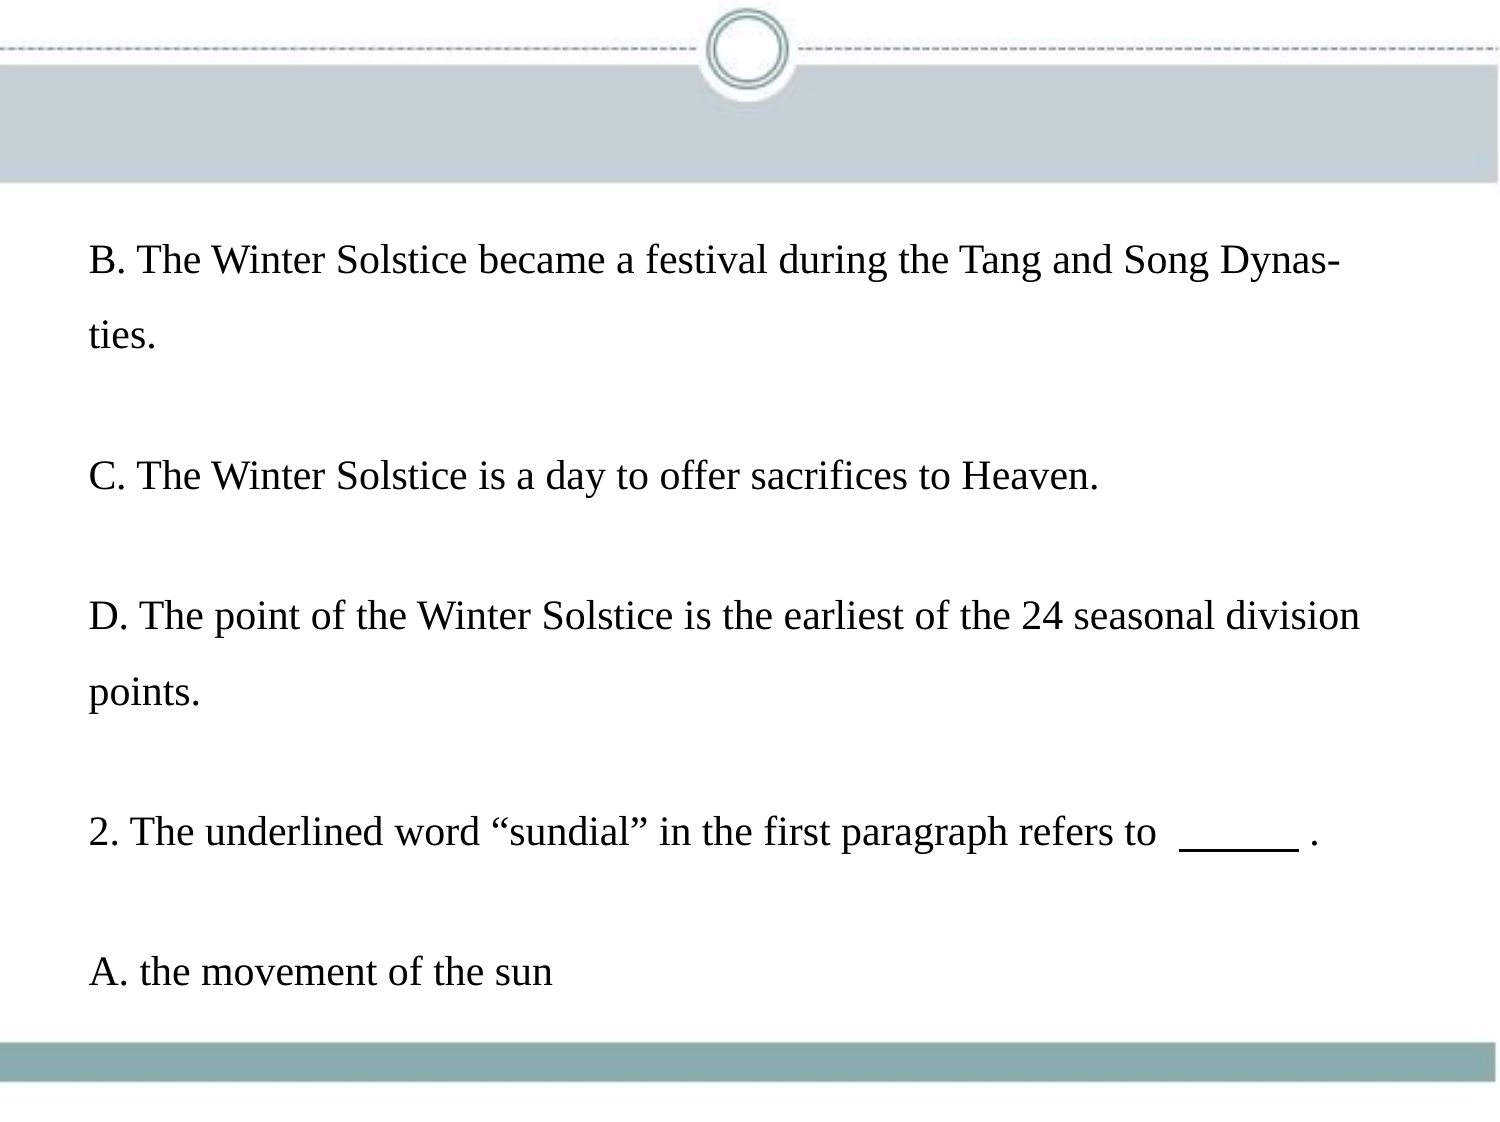

B. The Winter Solstice became a festival during the Tang and Song Dynas-
ties.
C. The Winter Solstice is a day to offer sacrifices to Heaven.
D. The point of the Winter Solstice is the earliest of the 24 seasonal division
points.
2. The underlined word “sundial” in the first paragraph refers to 　　    .
A. the movement of the sun